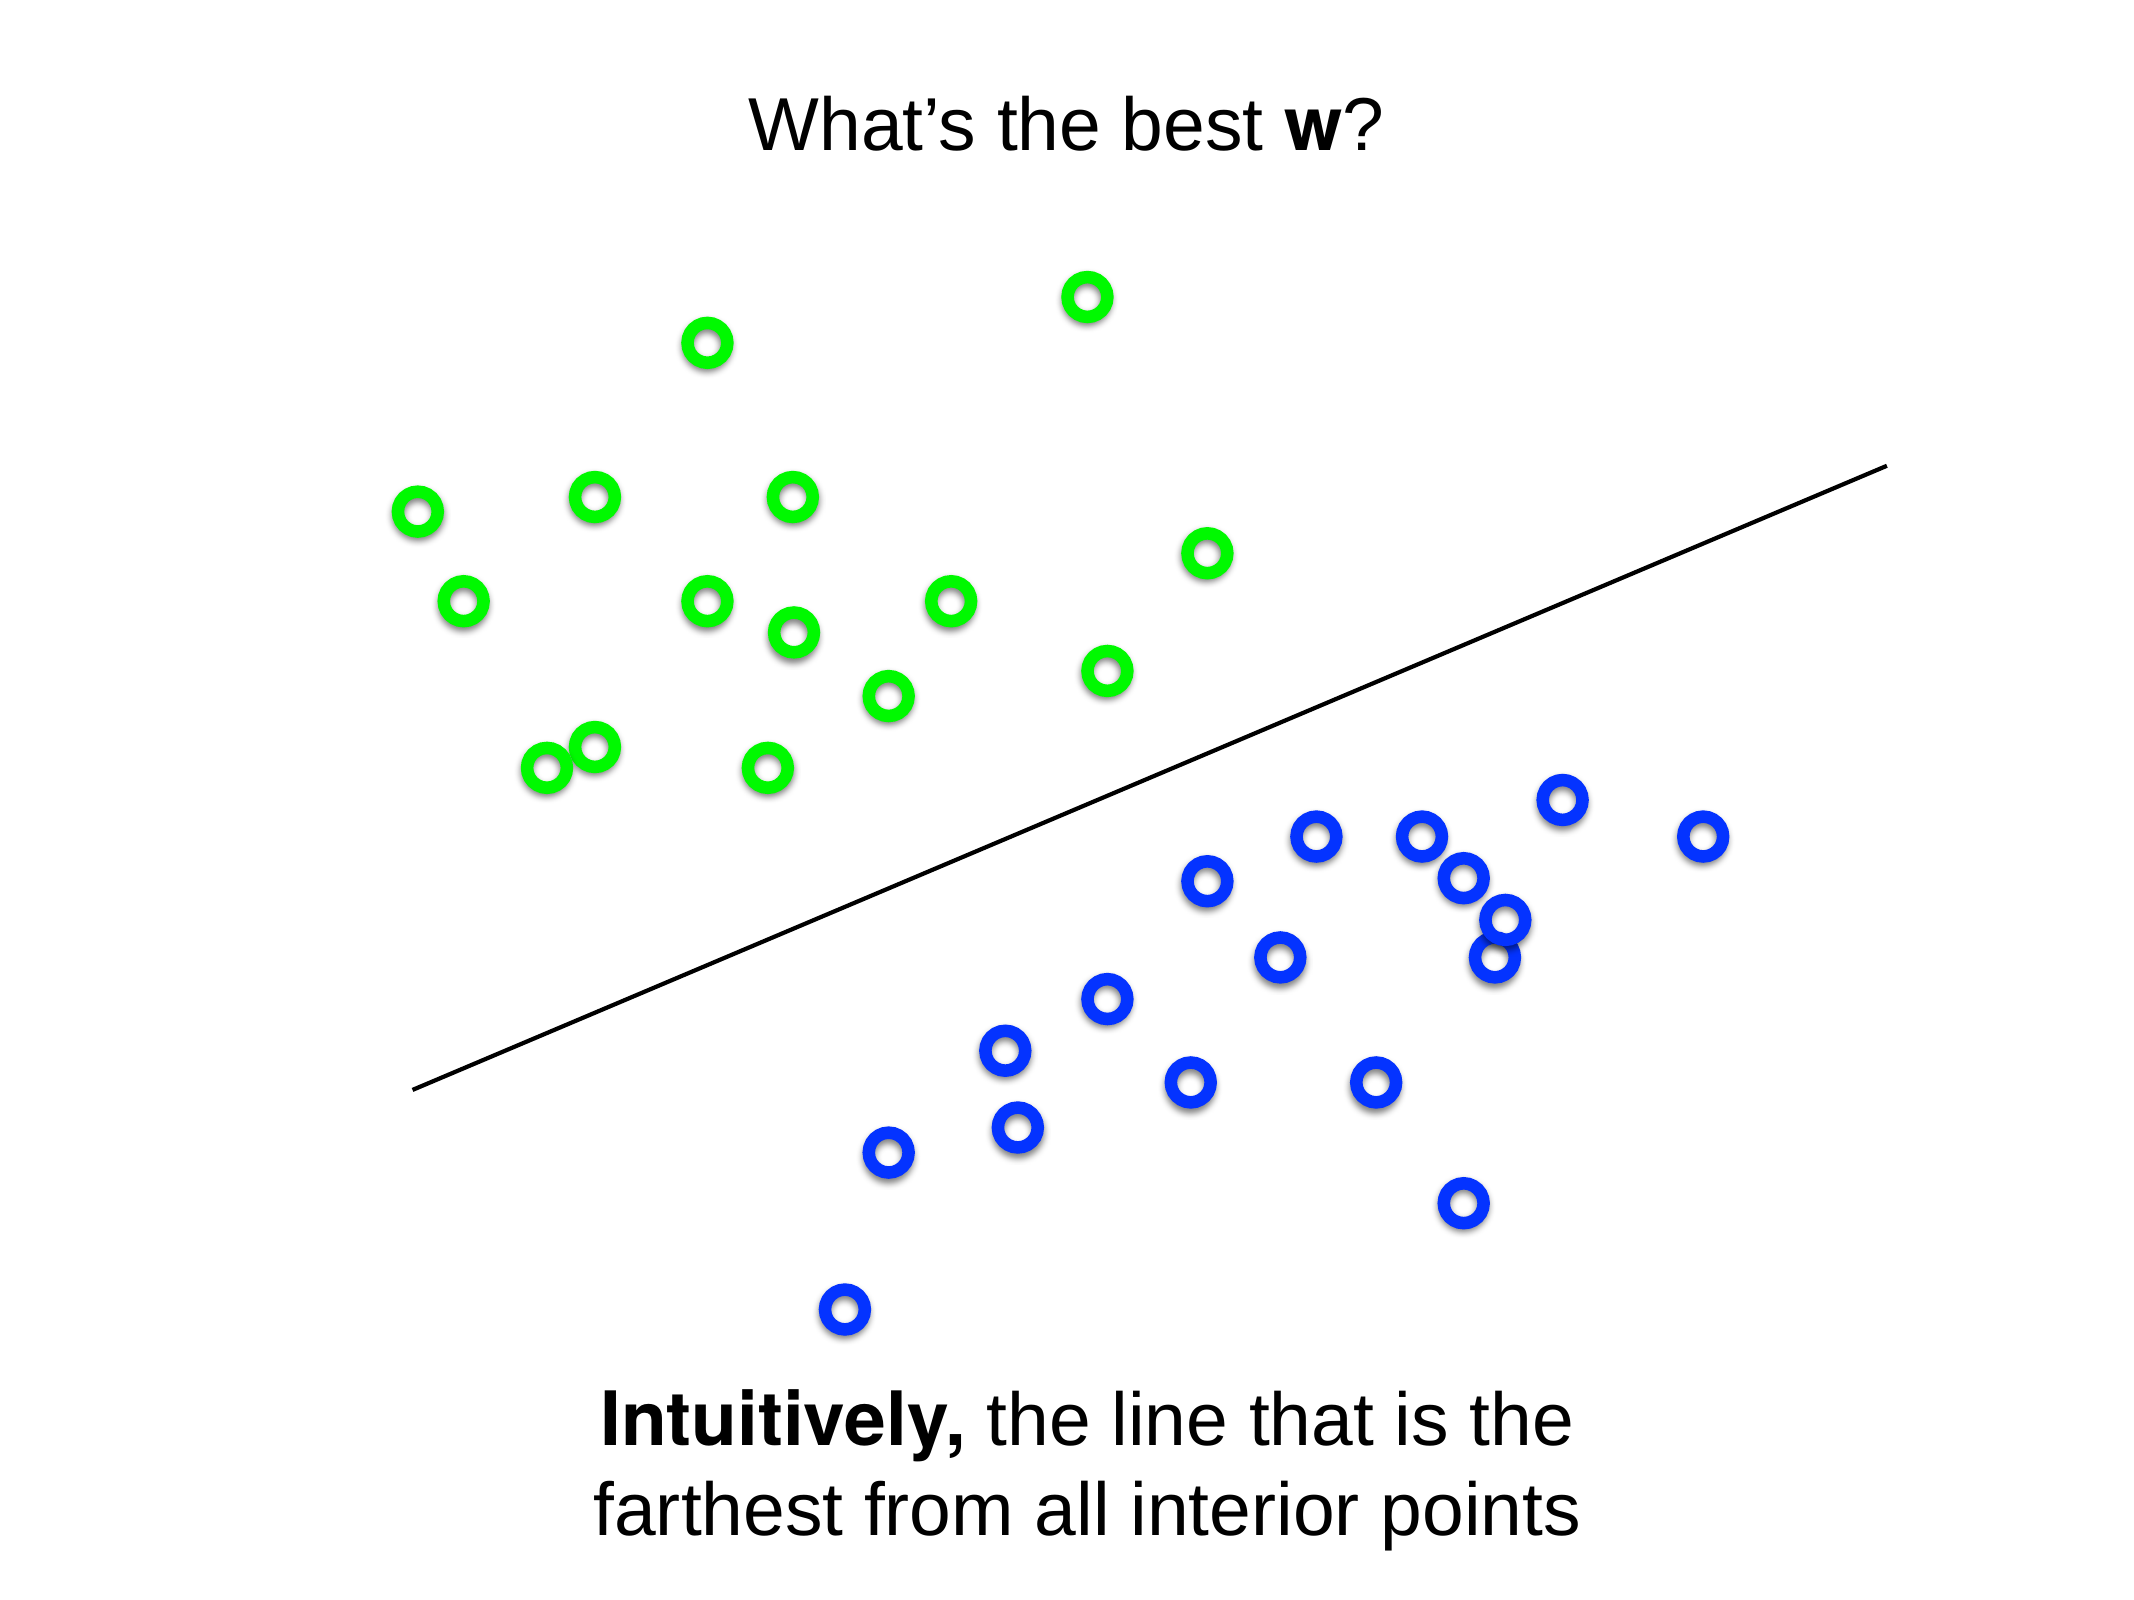

What’s the best w?

Intuitively, the line that is the farthest from all interior points